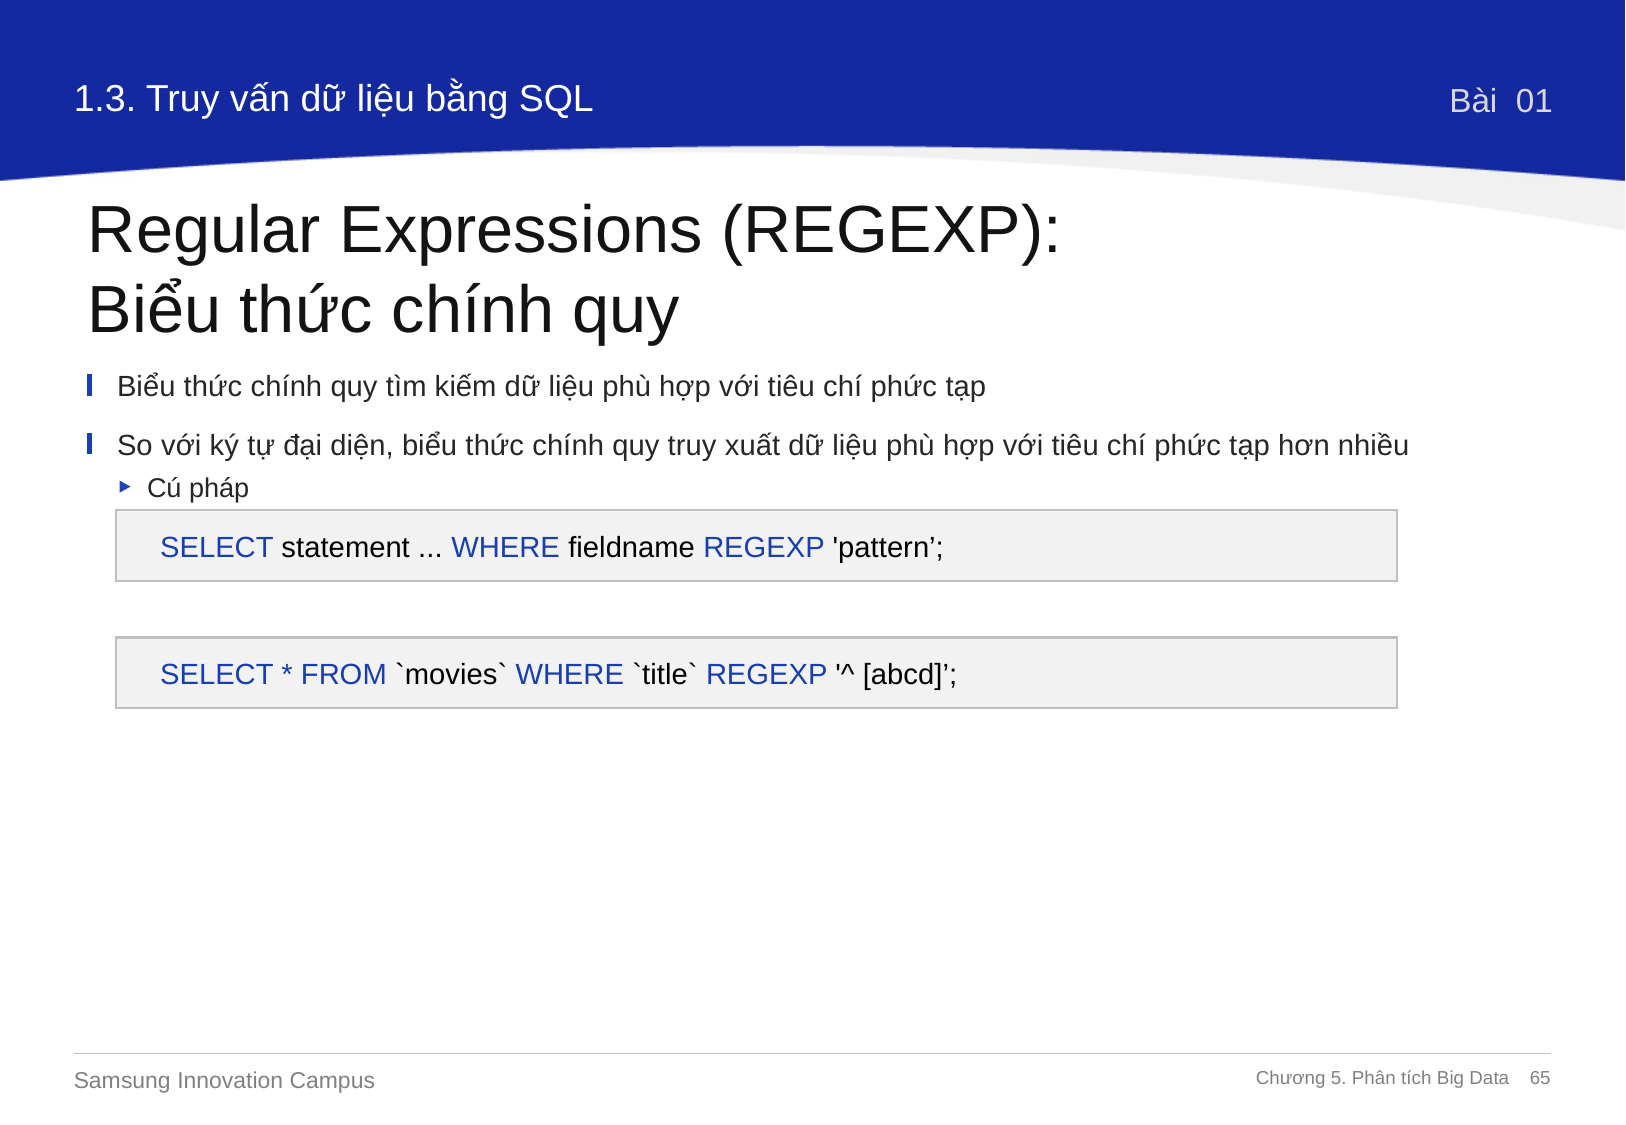

1.3. Truy vấn dữ liệu bằng SQL
Bài  01
Regular Expressions (REGEXP):
Biểu thức chính quy
Biểu thức chính quy tìm kiếm dữ liệu phù hợp với tiêu chí phức tạp
So với ký tự đại diện, biểu thức chính quy truy xuất dữ liệu phù hợp với tiêu chí phức tạp hơn nhiều
Cú pháp

Ví dụ
SELECT statement ... WHERE fieldname REGEXP 'pattern’;
SELECT * FROM `movies` WHERE `title` REGEXP '^ [abcd]’;